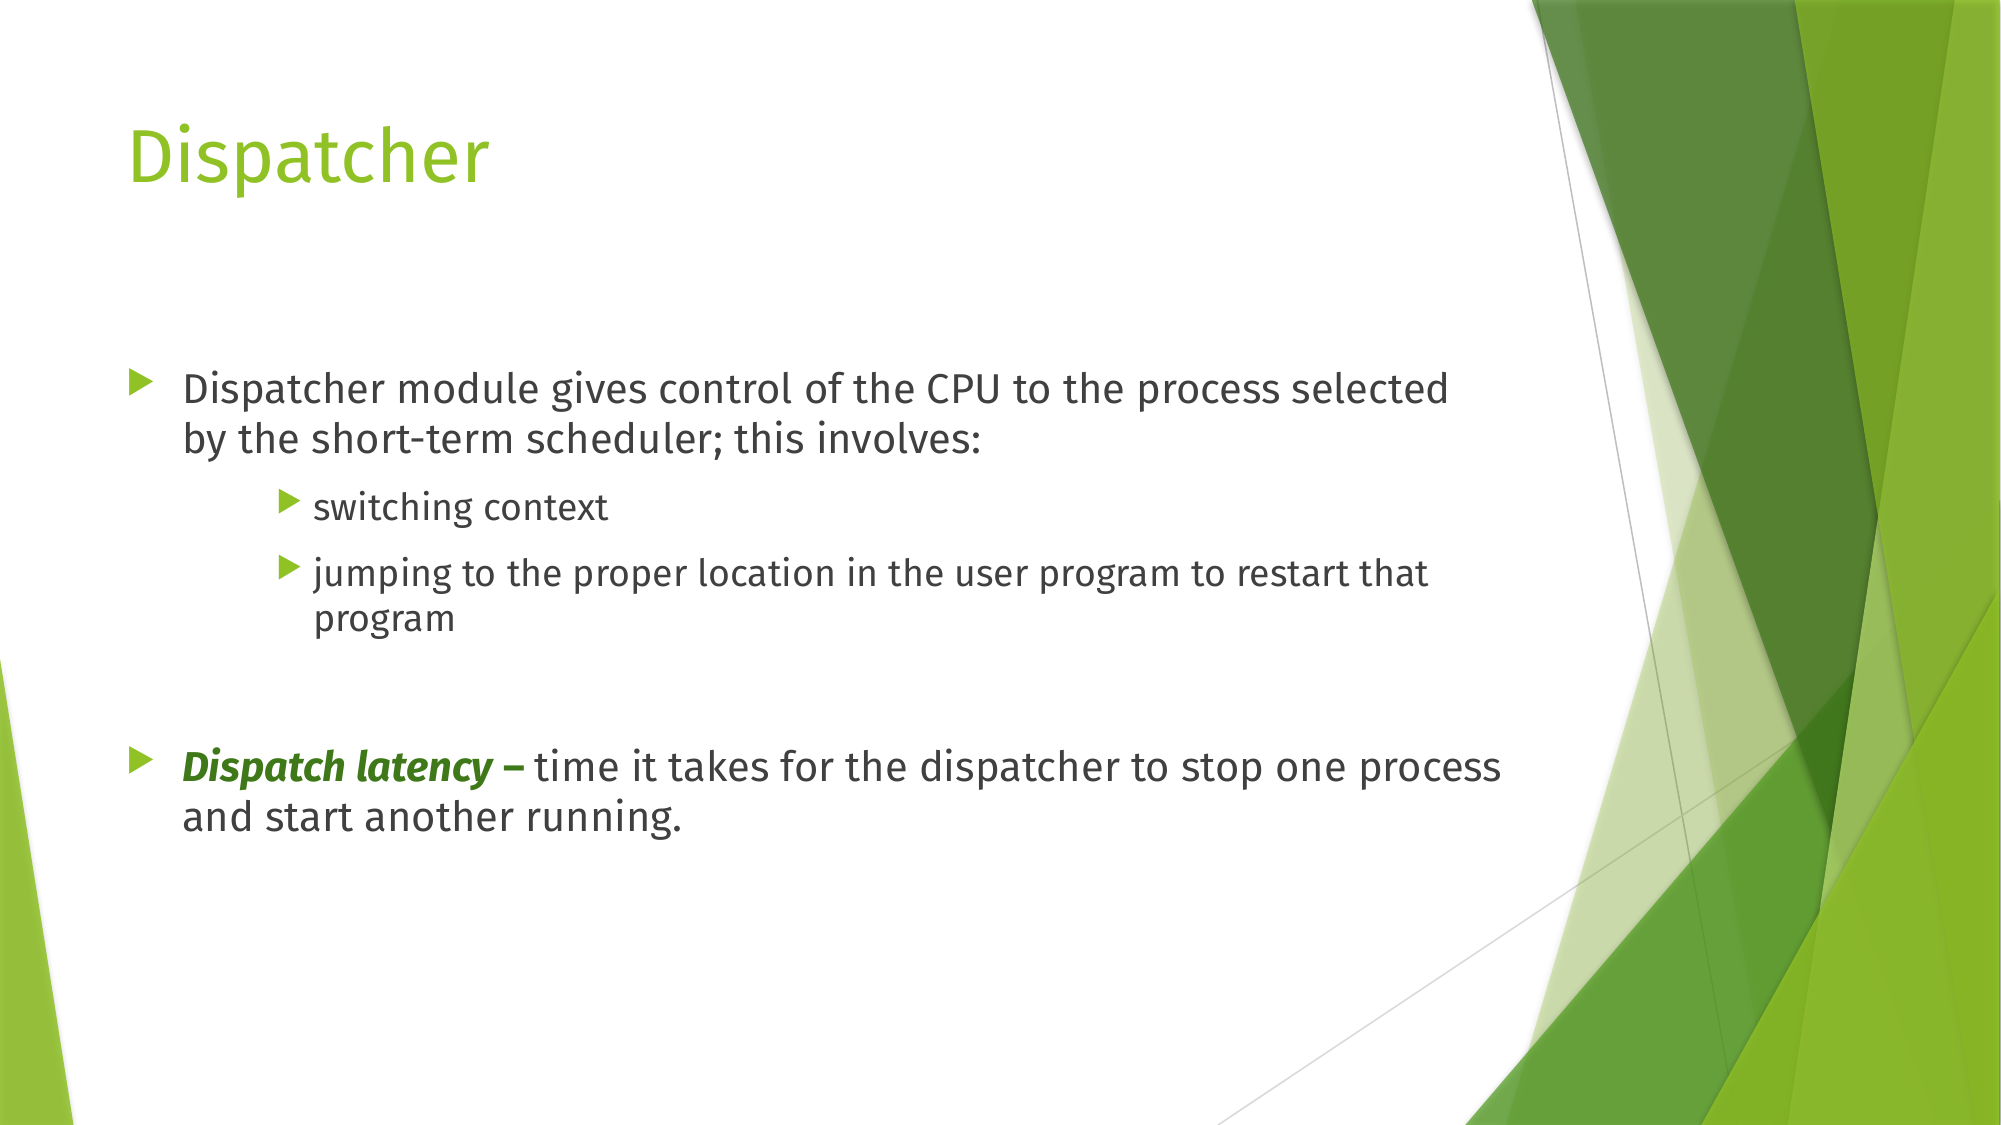

# Dispatcher
Dispatcher module gives control of the CPU to the process selected by the short-term scheduler; this involves:
switching context
jumping to the proper location in the user program to restart that program

Dispatch latency – time it takes for the dispatcher to stop one process and start another running.